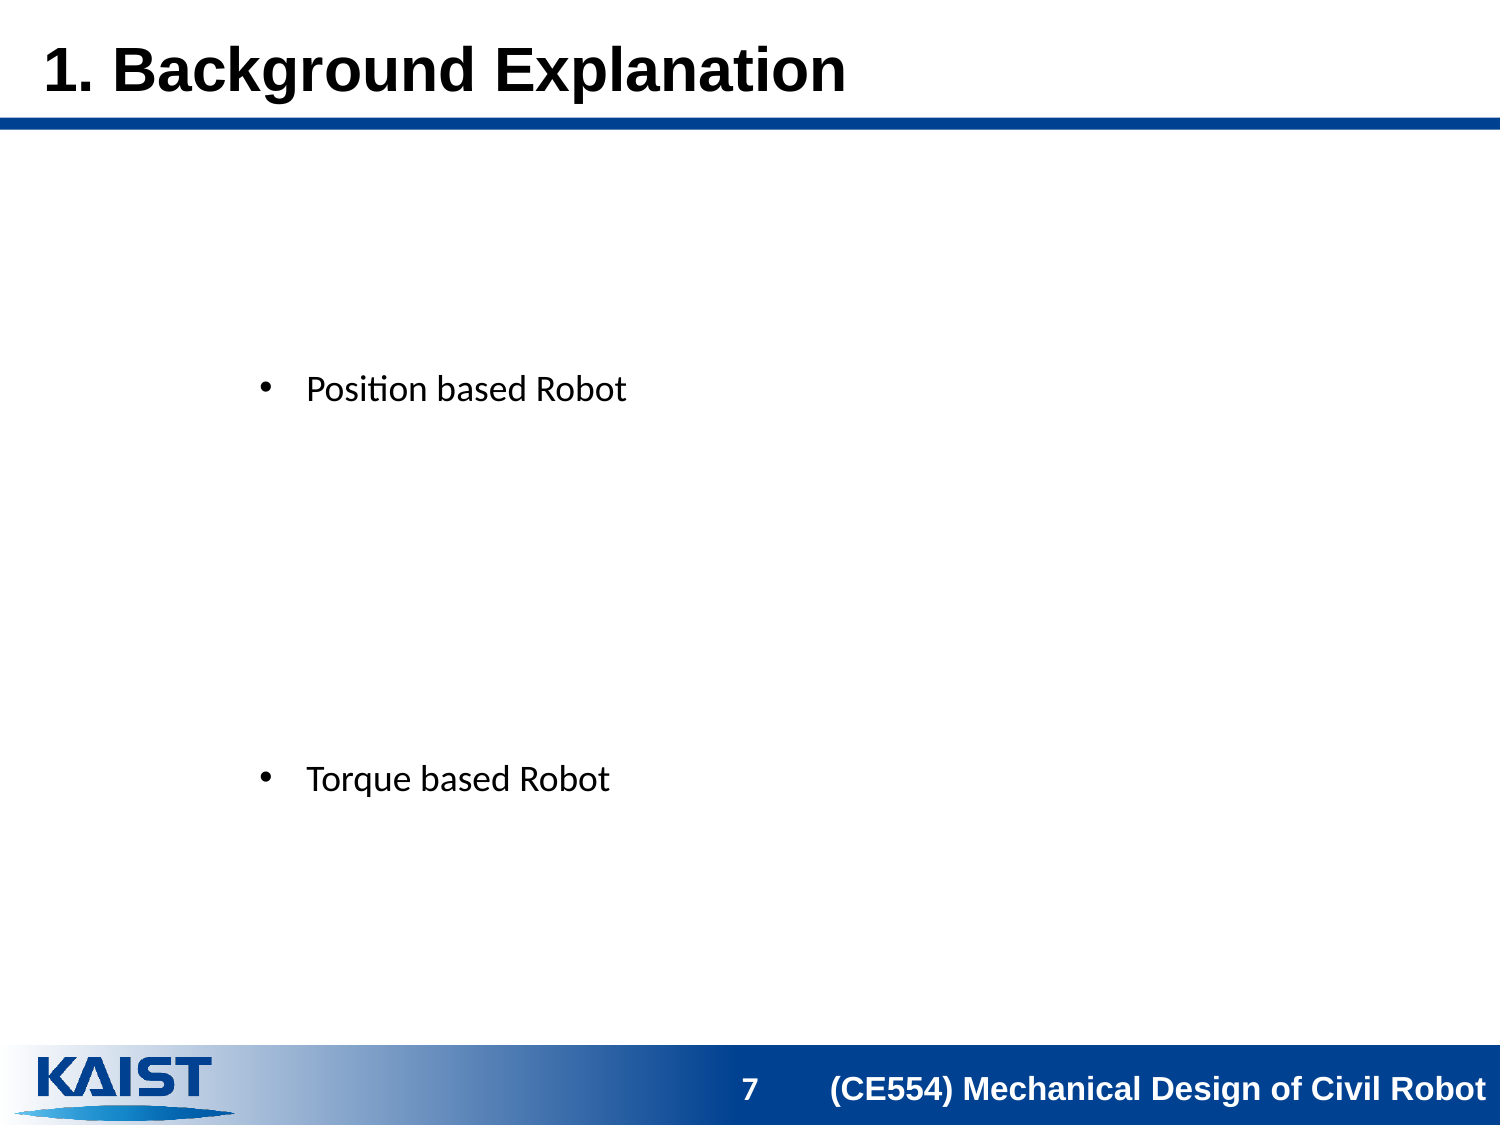

# 1. Background Explanation
Position based Robot
Torque based Robot